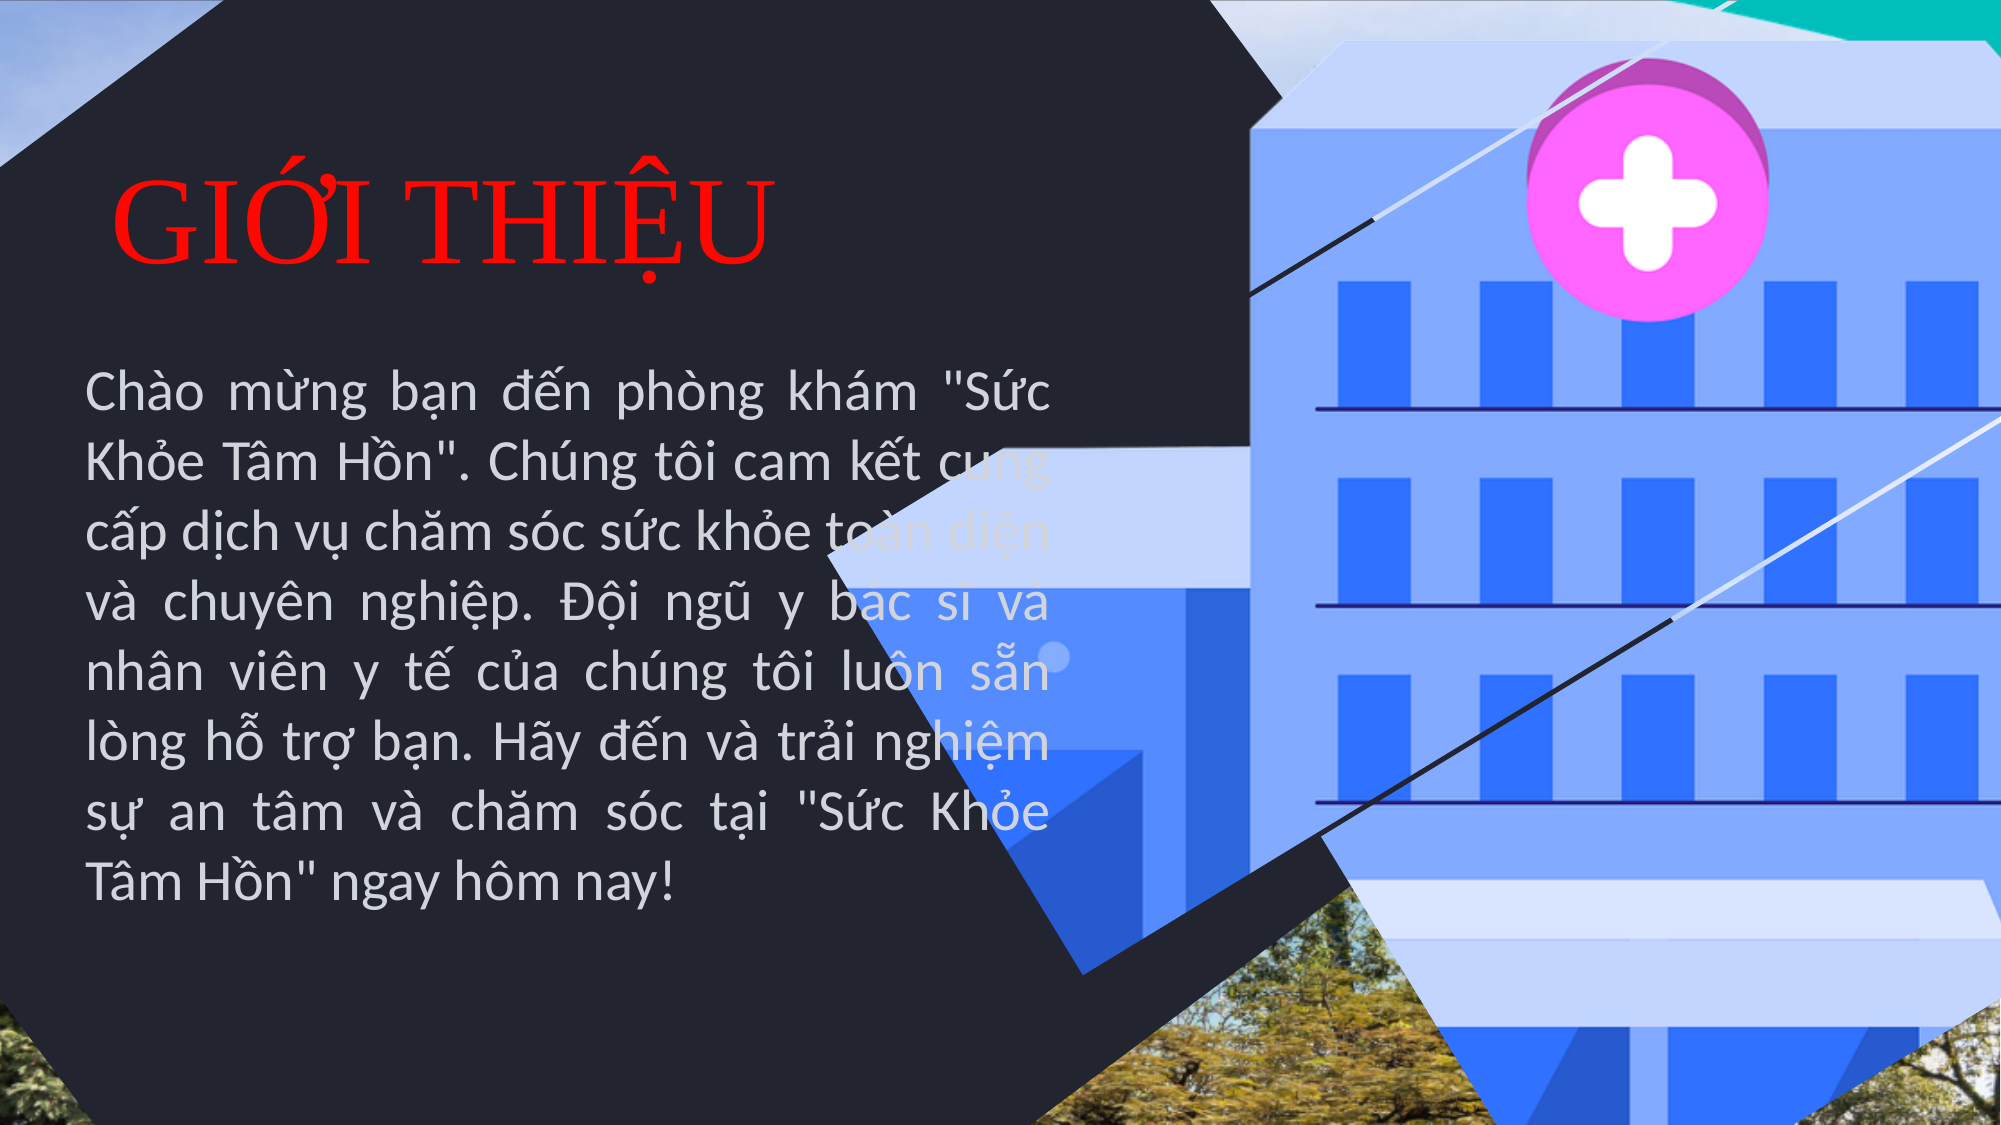

GIỚI THIỆU
Chào mừng bạn đến phòng khám "Sức Khỏe Tâm Hồn". Chúng tôi cam kết cung cấp dịch vụ chăm sóc sức khỏe toàn diện và chuyên nghiệp. Đội ngũ y bác sĩ và nhân viên y tế của chúng tôi luôn sẵn lòng hỗ trợ bạn. Hãy đến và trải nghiệm sự an tâm và chăm sóc tại "Sức Khỏe Tâm Hồn" ngay hôm nay!